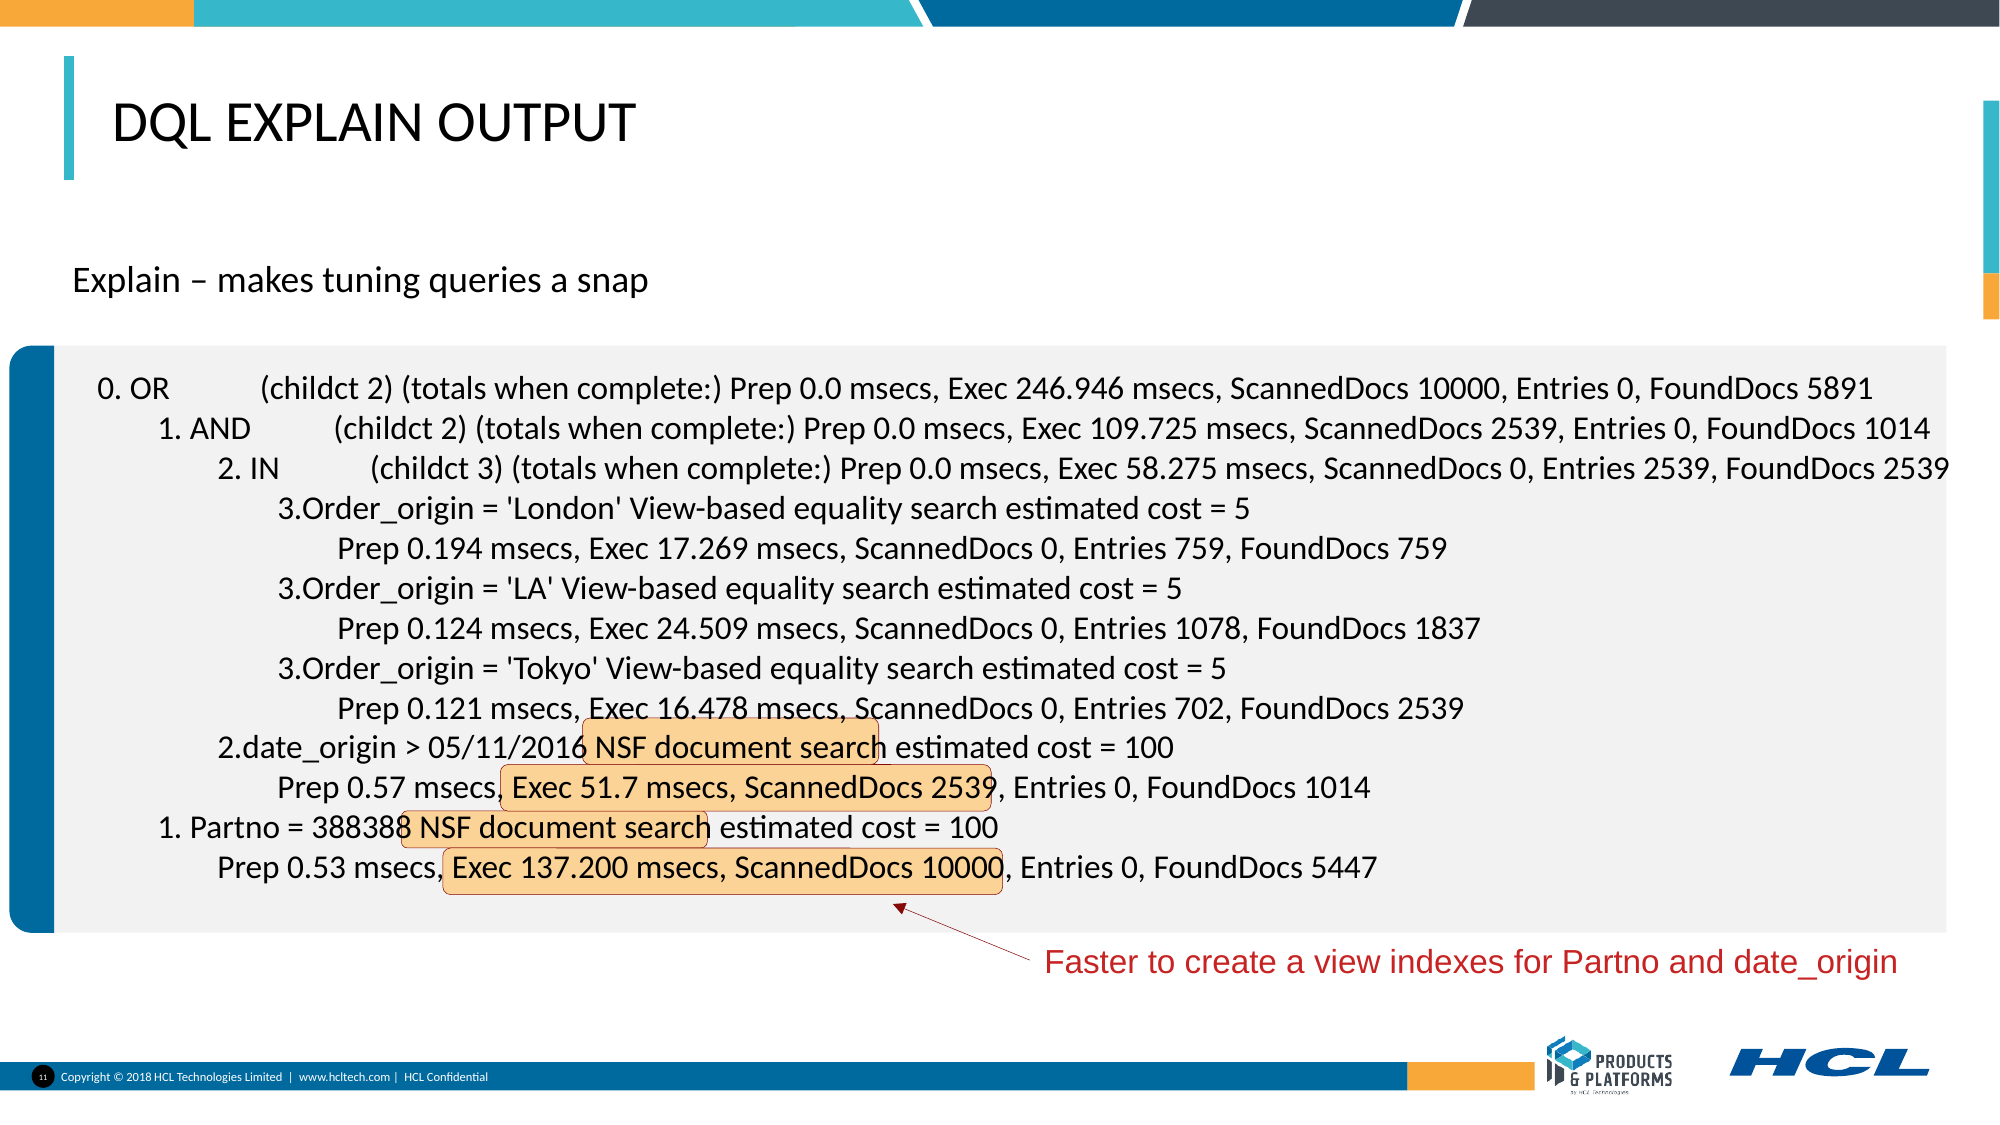

# DQL Explain output
Explain – makes tuning queries a snap

0. OR            (childct 2) (totals when complete:) Prep 0.0 msecs, Exec 246.946 msecs, ScannedDocs 10000, Entries 0, FoundDocs 5891
        1. AND           (childct 2) (totals when complete:) Prep 0.0 msecs, Exec 109.725 msecs, ScannedDocs 2539, Entries 0, FoundDocs 1014
                2. IN            (childct 3) (totals when complete:) Prep 0.0 msecs, Exec 58.275 msecs, ScannedDocs 0, Entries 2539, FoundDocs 2539
                        3.Order_origin = 'London' View-based equality search estimated cost = 5
                                Prep 0.194 msecs, Exec 17.269 msecs, ScannedDocs 0, Entries 759, FoundDocs 759
                        3.Order_origin = 'LA' View-based equality search estimated cost = 5
                                Prep 0.124 msecs, Exec 24.509 msecs, ScannedDocs 0, Entries 1078, FoundDocs 1837
                        3.Order_origin = 'Tokyo' View-based equality search estimated cost = 5
                                Prep 0.121 msecs, Exec 16.478 msecs, ScannedDocs 0, Entries 702, FoundDocs 2539
                2.date_origin > 05/11/2016 NSF document search estimated cost = 100
                        Prep 0.57 msecs, Exec 51.7 msecs, ScannedDocs 2539, Entries 0, FoundDocs 1014
        1. Partno = 388388 NSF document search estimated cost = 100
                Prep 0.53 msecs, Exec 137.200 msecs, ScannedDocs 10000, Entries 0, FoundDocs 5447

Faster to create a view indexes for Partno and date_origin